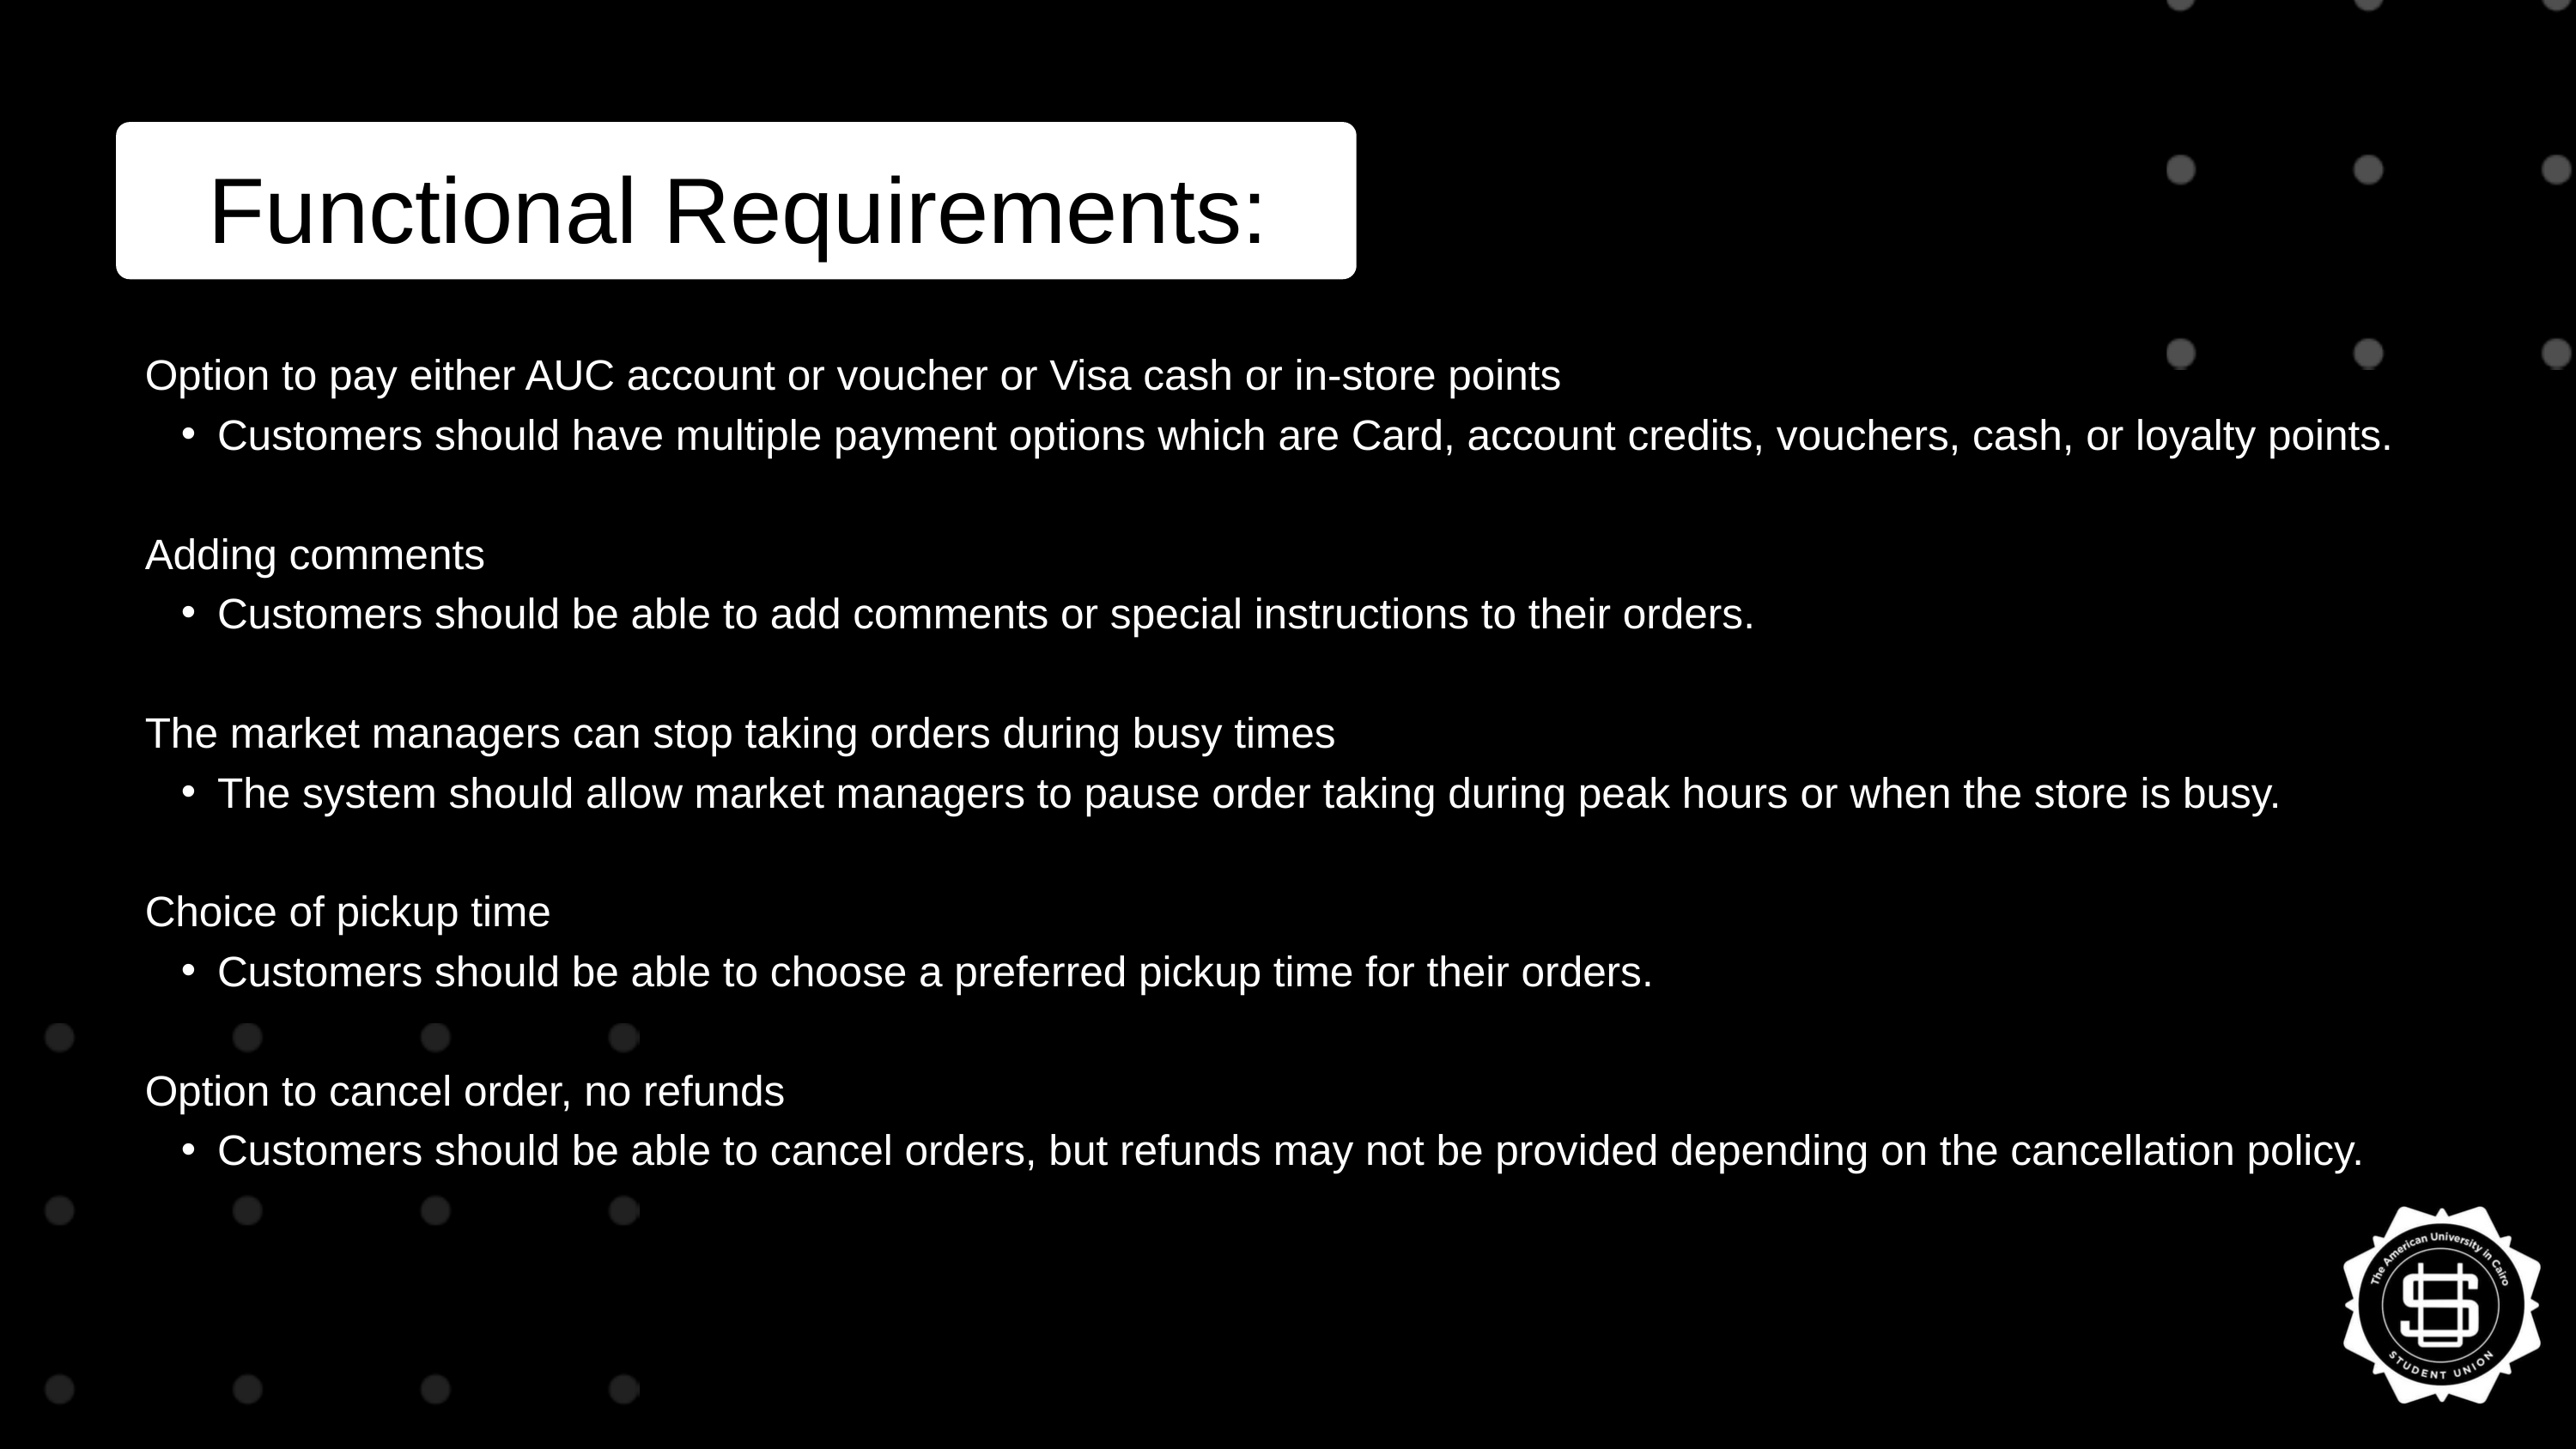

Functional Requirements:
Option to pay either AUC account or voucher or Visa cash or in-store points
Customers should have multiple payment options which are Card, account credits, vouchers, cash, or loyalty points.

Adding comments
Customers should be able to add comments or special instructions to their orders.

The market managers can stop taking orders during busy times
The system should allow market managers to pause order taking during peak hours or when the store is busy.

Choice of pickup time
Customers should be able to choose a preferred pickup time for their orders.

Option to cancel order, no refunds
Customers should be able to cancel orders, but refunds may not be provided depending on the cancellation policy.